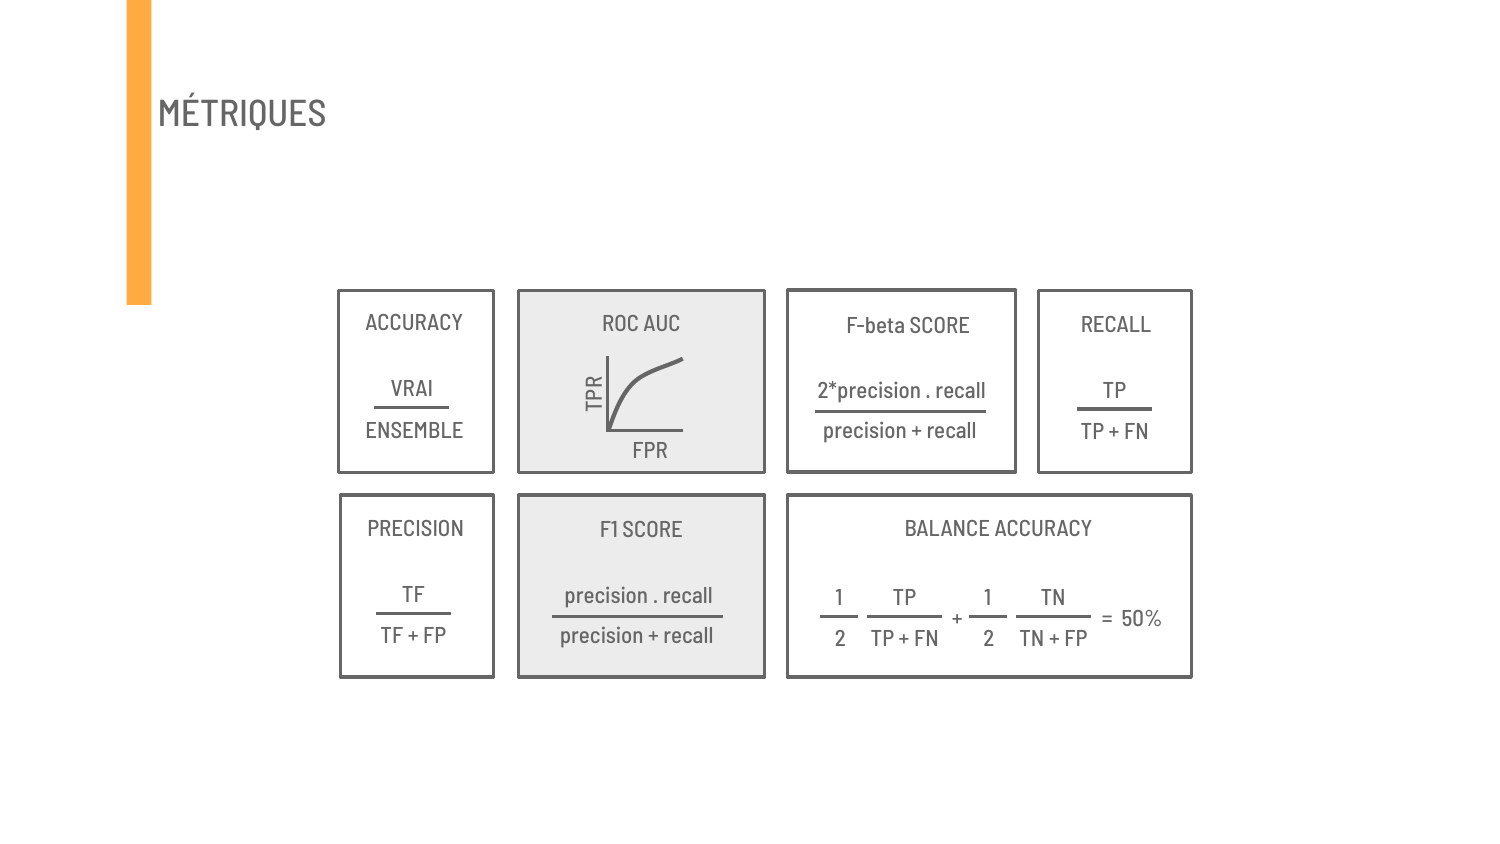

MÉTRIQUES
ACCURACY
ROC AUC

RECALL

F-beta SCORE

VRAI
TP
2*precision . recall
TPR
ENSEMBLE
precision + recall
TP + FN
FPR

PRECISION

BALANCE ACCURACY
F1 SCORE
TF
precision . recall
1
TP
1
TN
50%
+
=
precision + recall
TF + FP
2
TP + FN
2
TN + FP